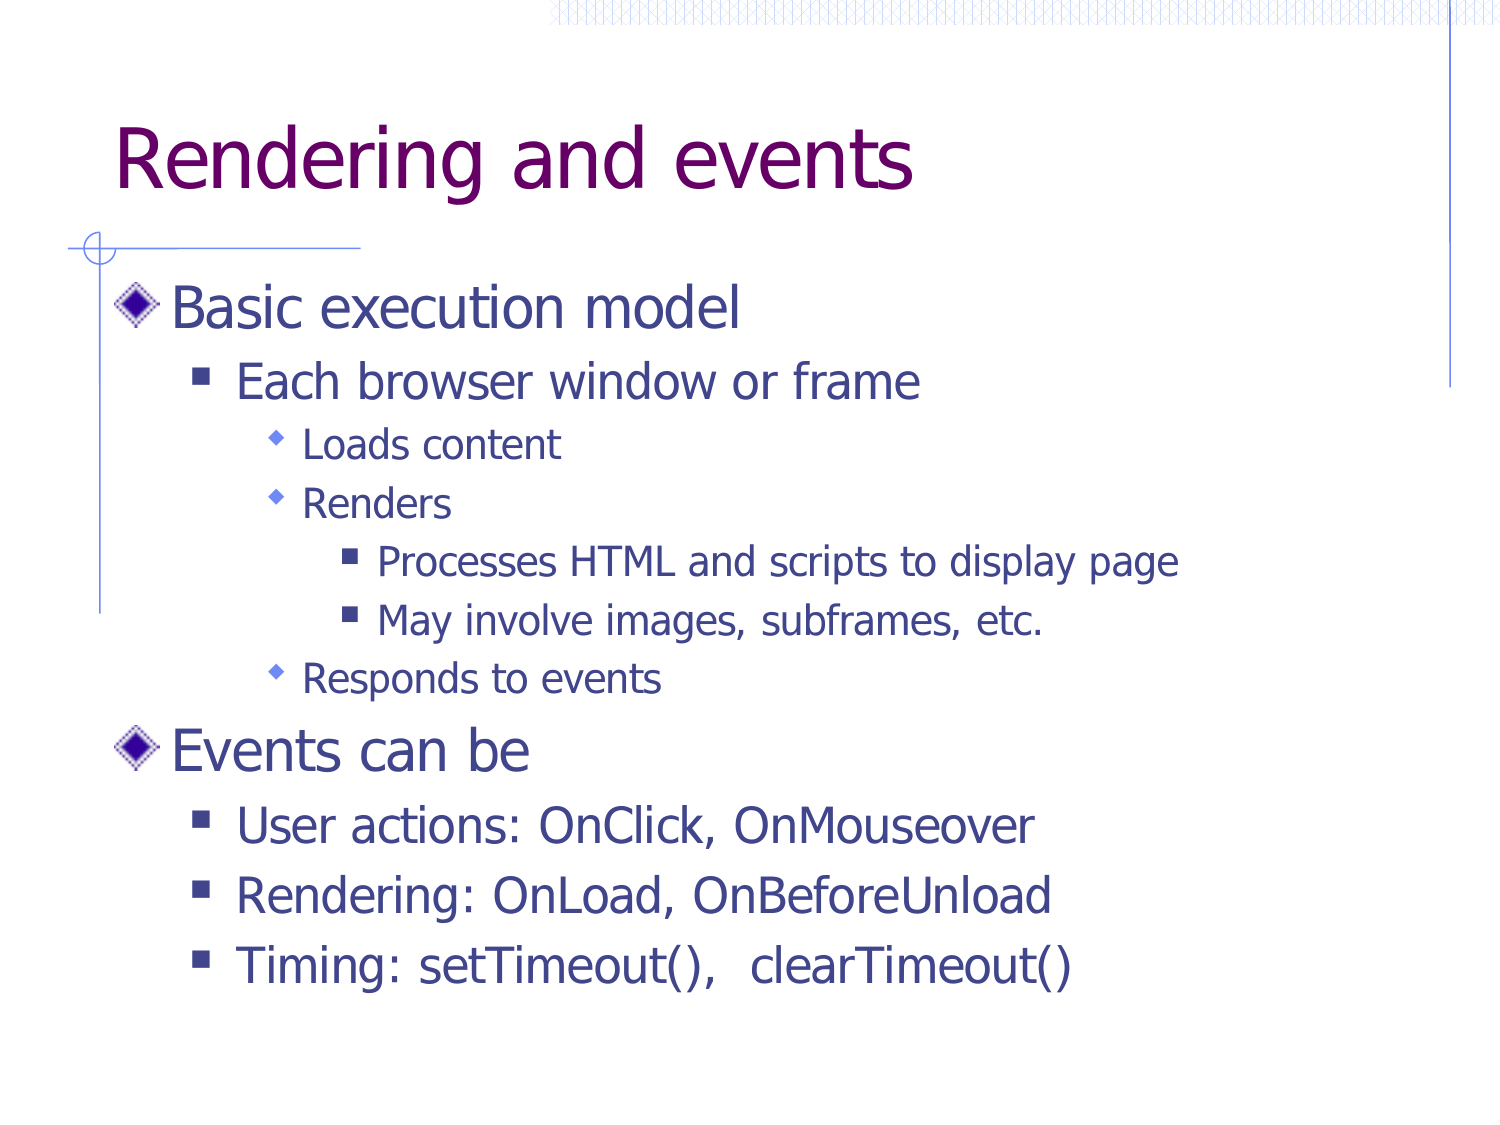

# Rendering and events
Basic execution model
Each browser window or frame
Loads content
Renders
Processes HTML and scripts to display page
May involve images, subframes, etc.
Responds to events
Events can be
User actions: OnClick, OnMouseover
Rendering: OnLoad, OnBeforeUnload
Timing: setTimeout(),  clearTimeout()